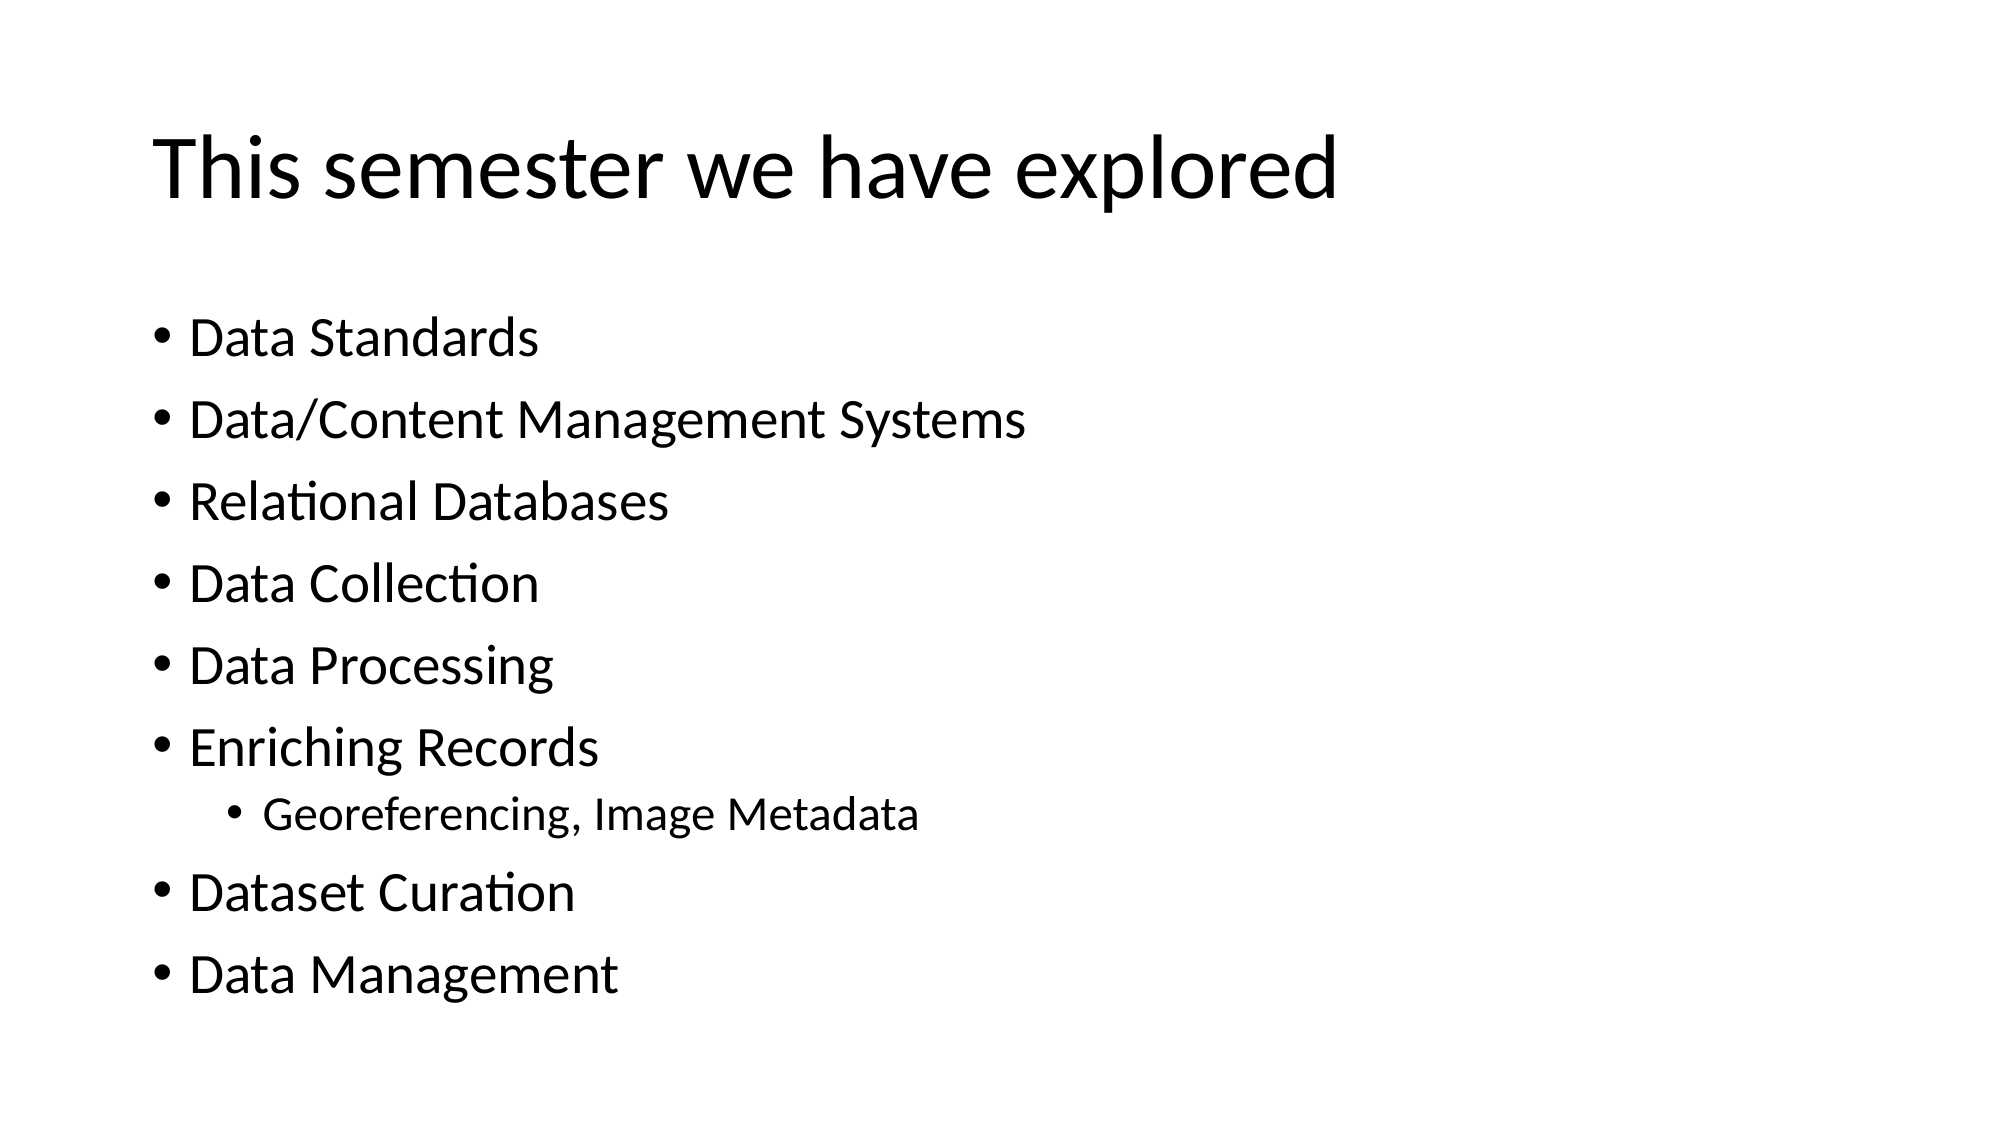

# This semester we have explored
Data Standards
Data/Content Management Systems
Relational Databases
Data Collection
Data Processing
Enriching Records
Georeferencing, Image Metadata
Dataset Curation
Data Management